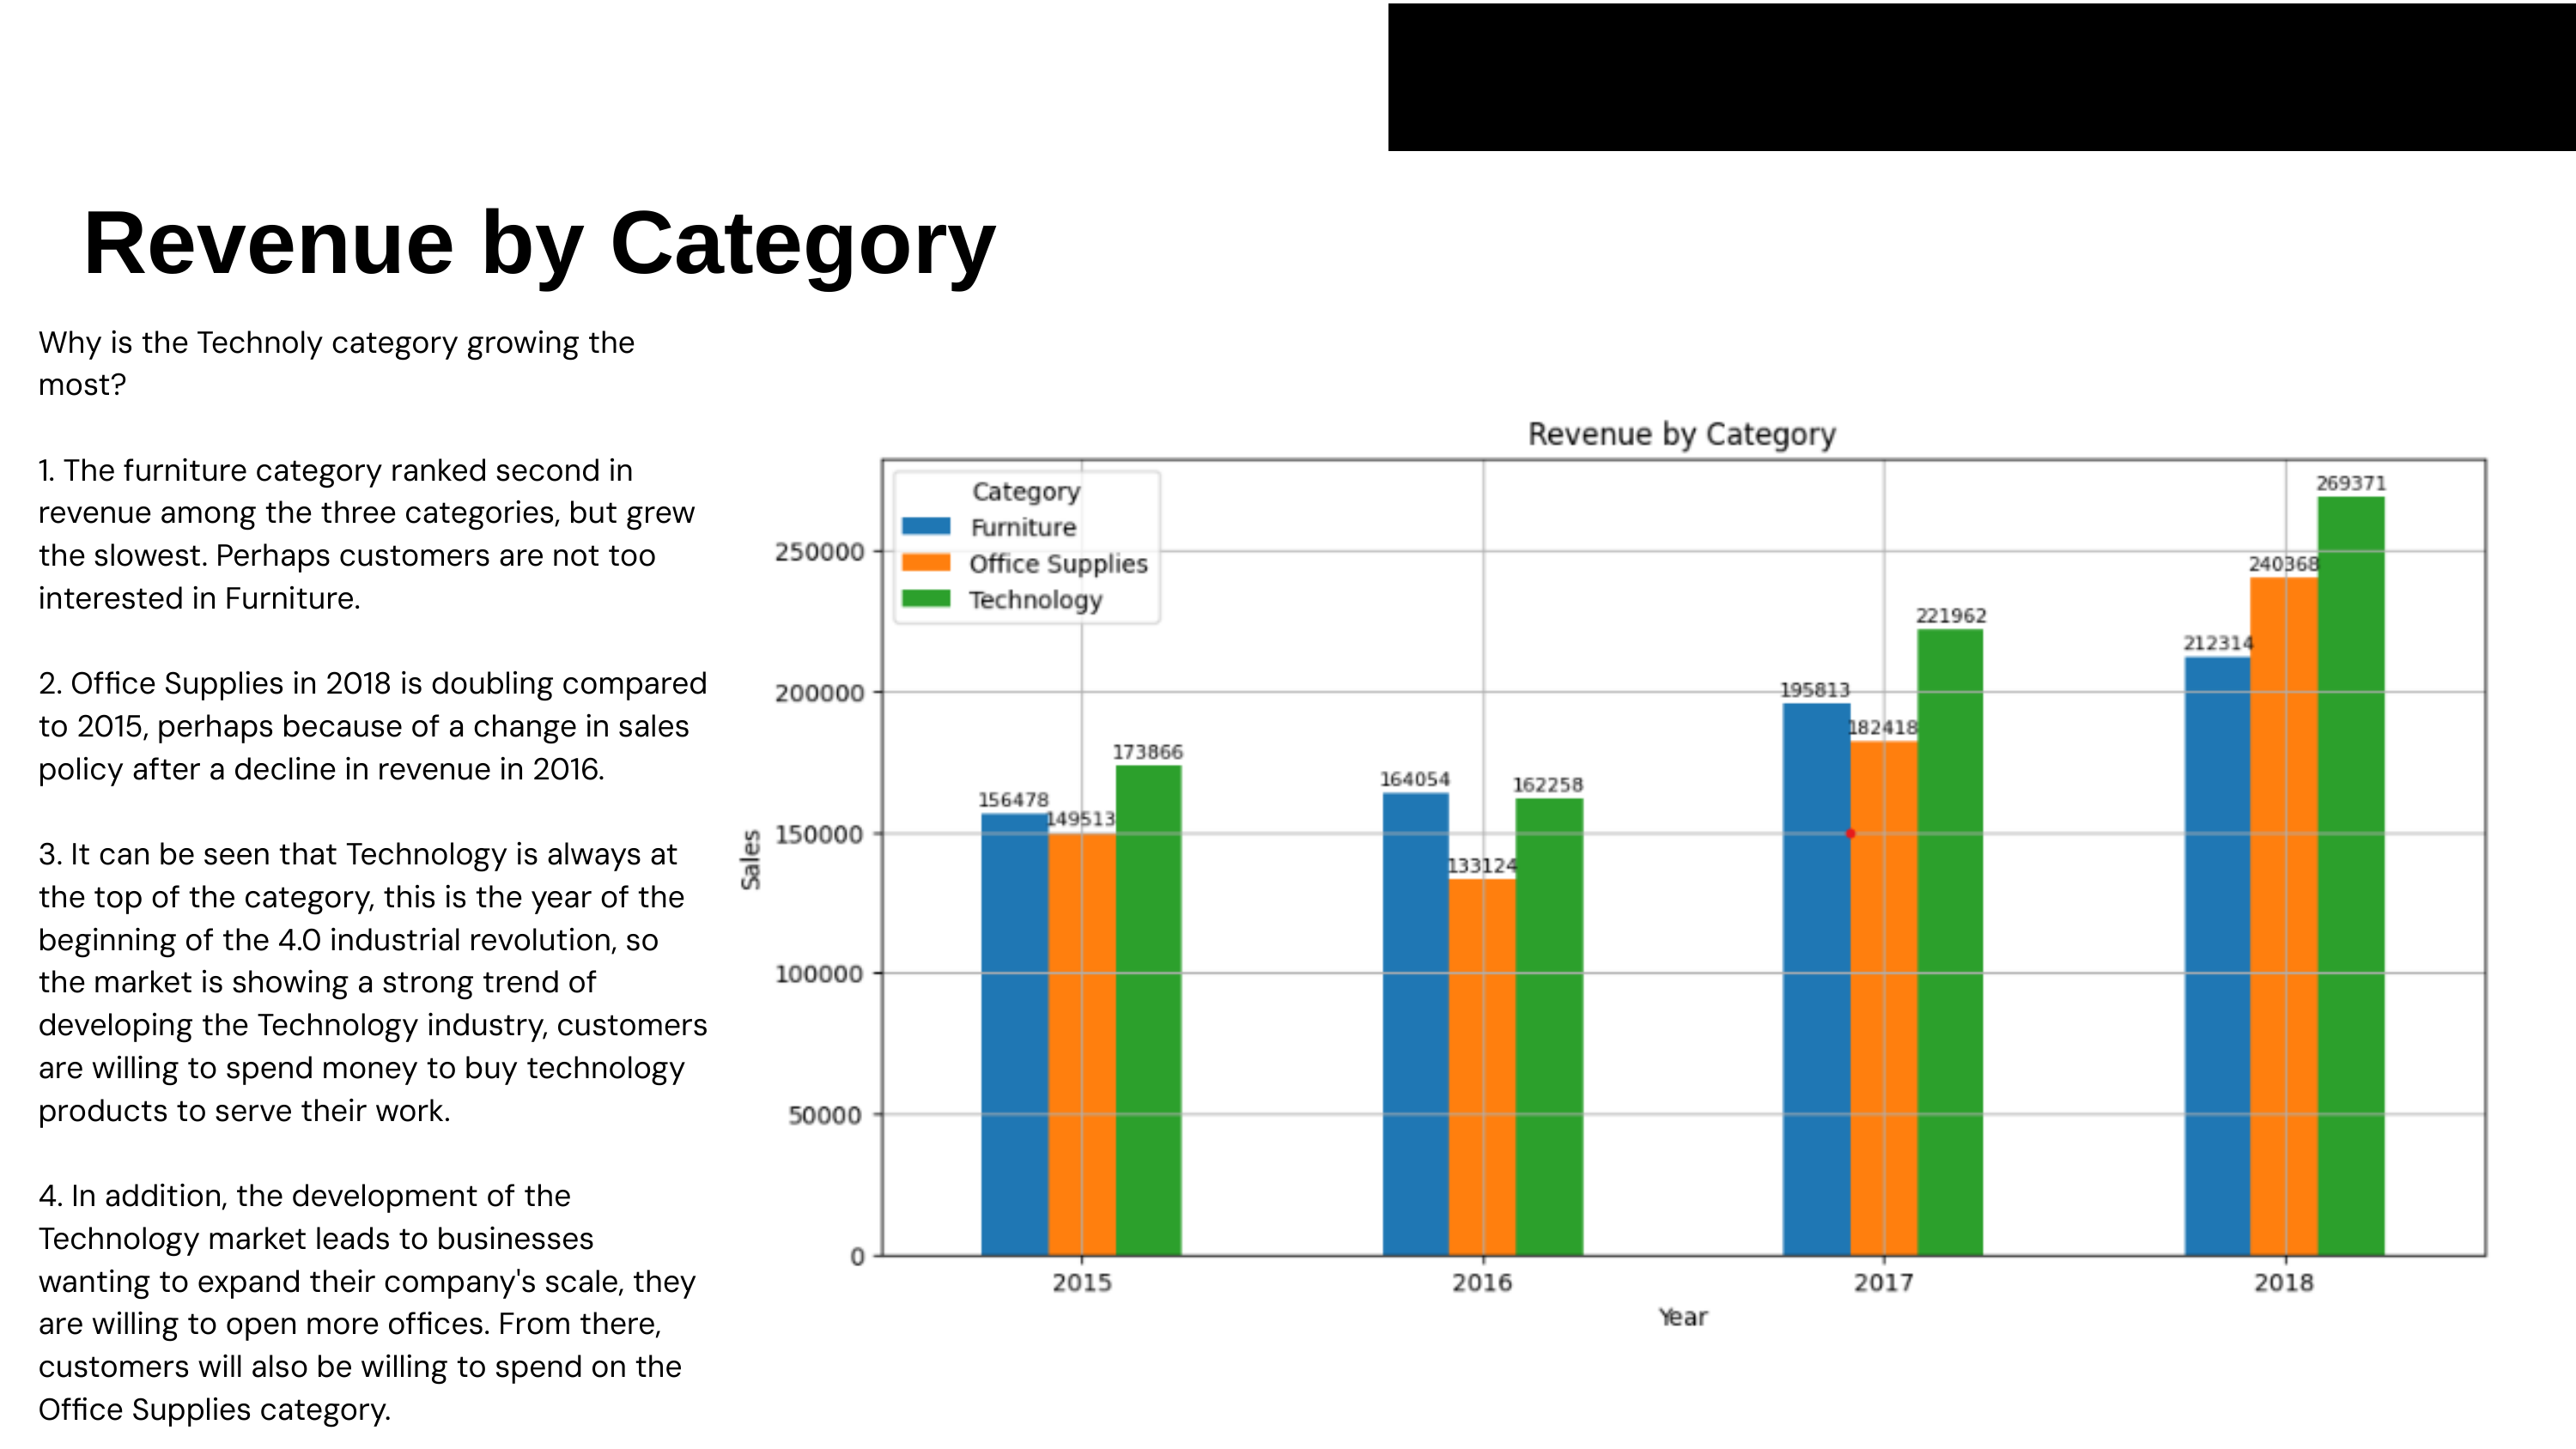

Revenue by Category
Why is the Technoly category growing the most?

1. The furniture category ranked second in revenue among the three categories, but grew the slowest. Perhaps customers are not too interested in Furniture.

2. Office Supplies in 2018 is doubling compared to 2015, perhaps because of a change in sales policy after a decline in revenue in 2016.

3. It can be seen that Technology is always at the top of the category, this is the year of the beginning of the 4.0 industrial revolution, so the market is showing a strong trend of developing the Technology industry, customers are willing to spend money to buy technology products to serve their work.

4. In addition, the development of the Technology market leads to businesses wanting to expand their company's scale, they are willing to open more offices. From there, customers will also be willing to spend on the Office Supplies category.